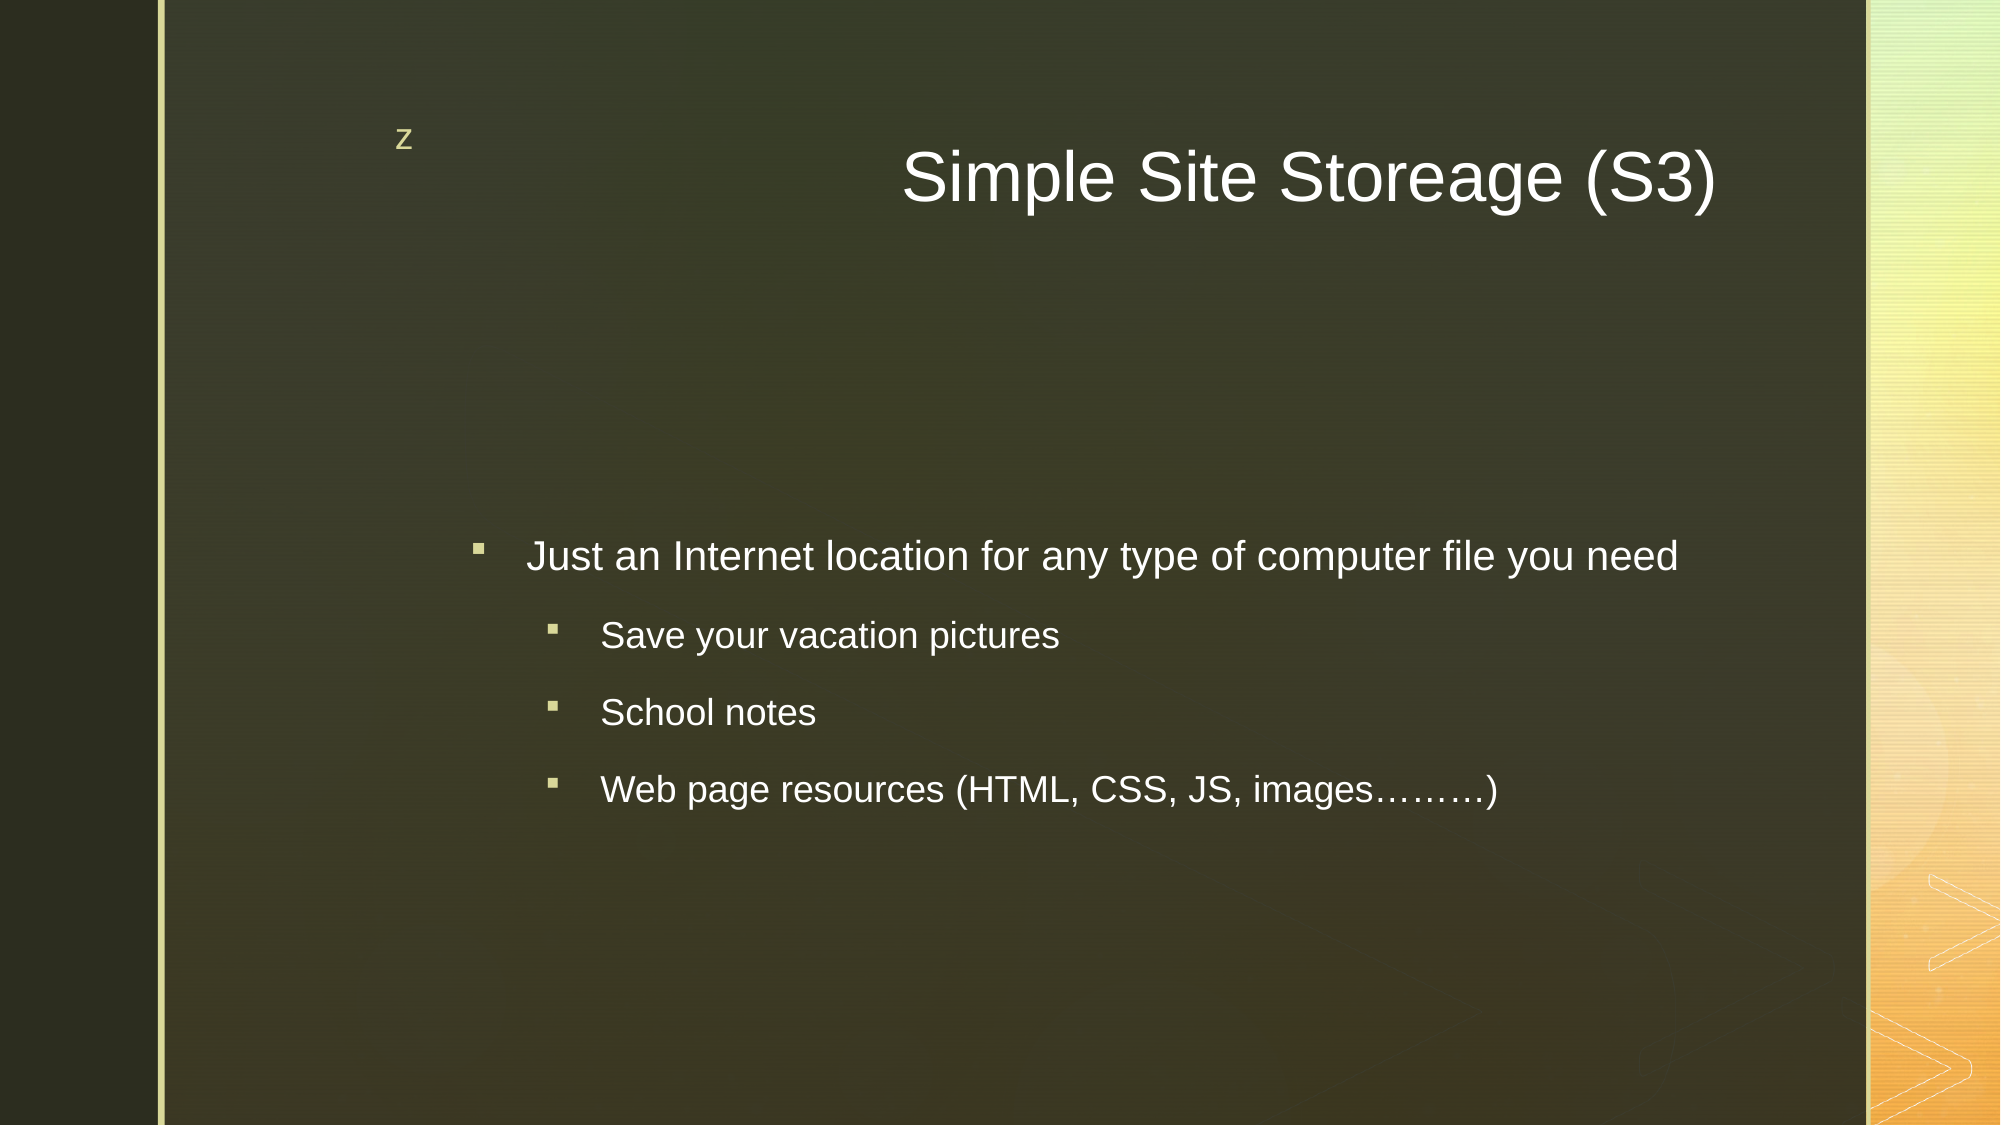

# Simple Site Storeage (S3)
Just an Internet location for any type of computer file you need
Save your vacation pictures
School notes
Web page resources (HTML, CSS, JS, images………)